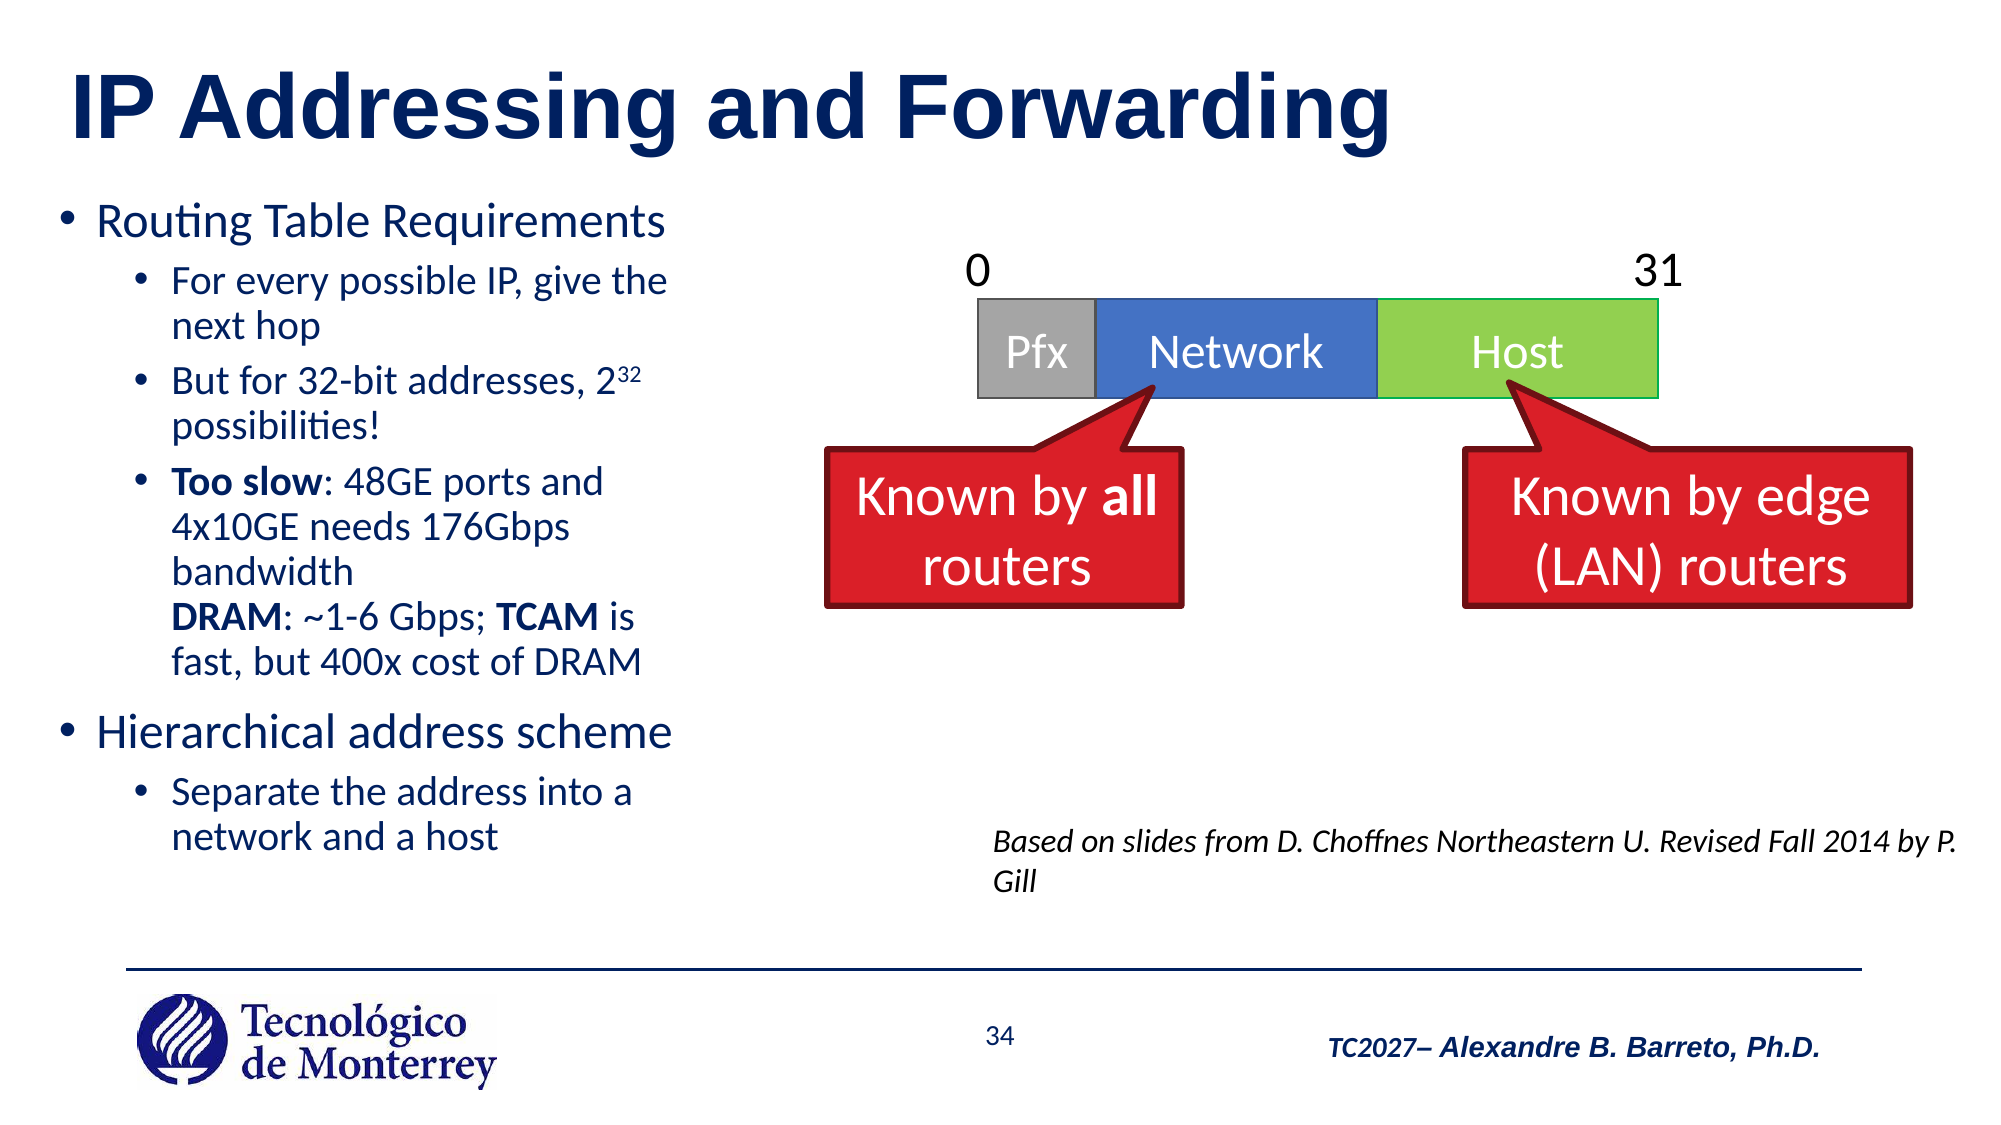

# IP Addressing and Forwarding
Routing Table Requirements
For every possible IP, give the next hop
But for 32-bit addresses, 232 possibilities!
Too slow: 48GE ports and 4x10GE needs 176Gbps bandwidth
DRAM: ~1-6 Gbps; TCAM is fast, but 400x cost of DRAM
Hierarchical address scheme
Separate the address into a network and a host
34
0
31
Pfx
Network
Host
Known by edge (LAN) routers

Known by all routers

Based on slides from D. Choffnes Northeastern U. Revised Fall 2014 by P. Gill